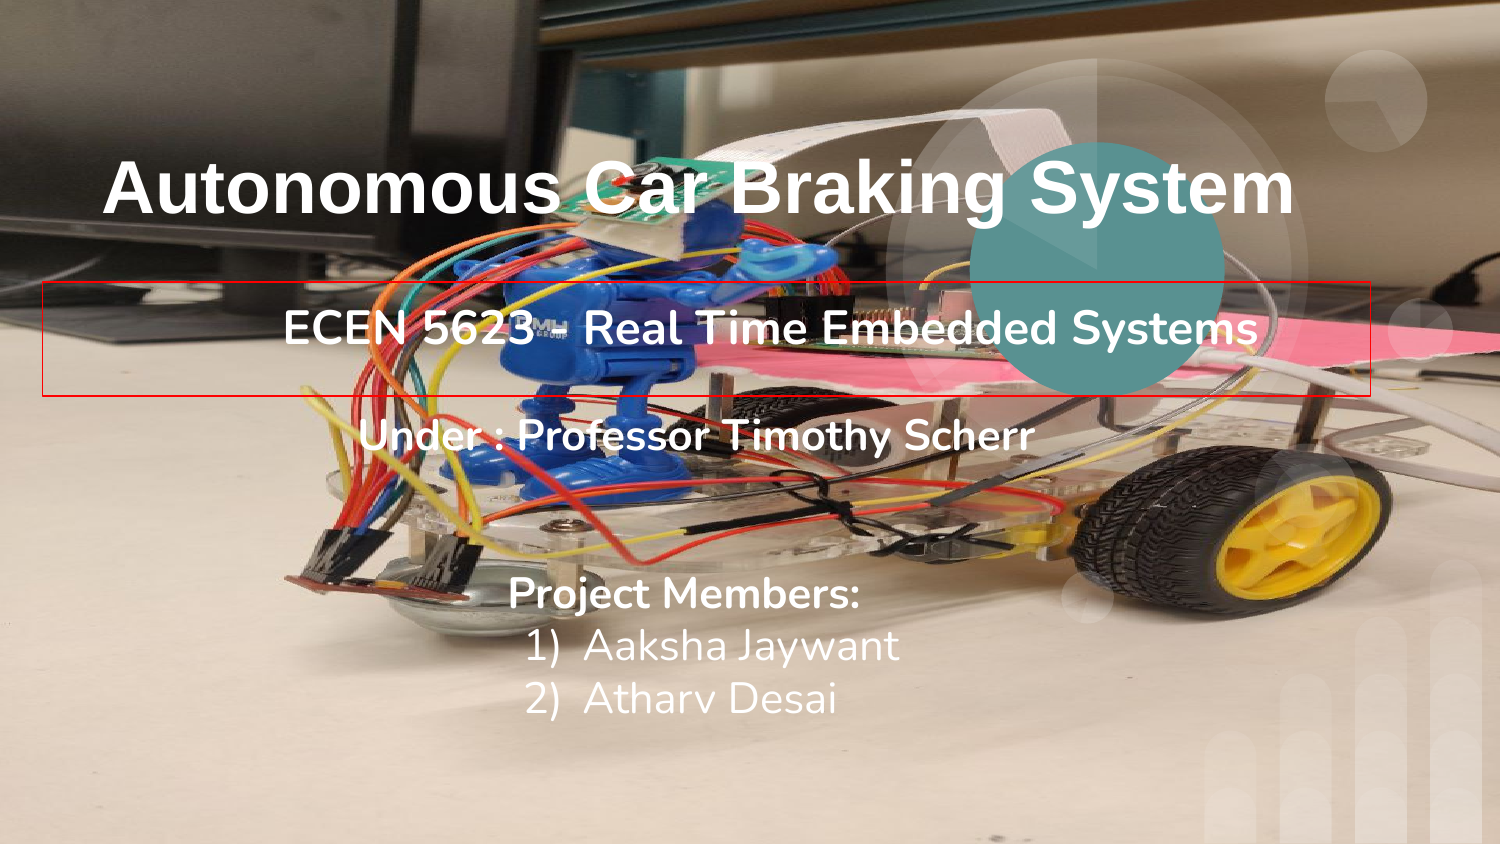

# Autonomous Car Braking System
ECEN 5623 - Real Time Embedded Systems

Under : Professor Timothy Scherr

Project Members:
Aaksha Jaywant
Atharv Desai